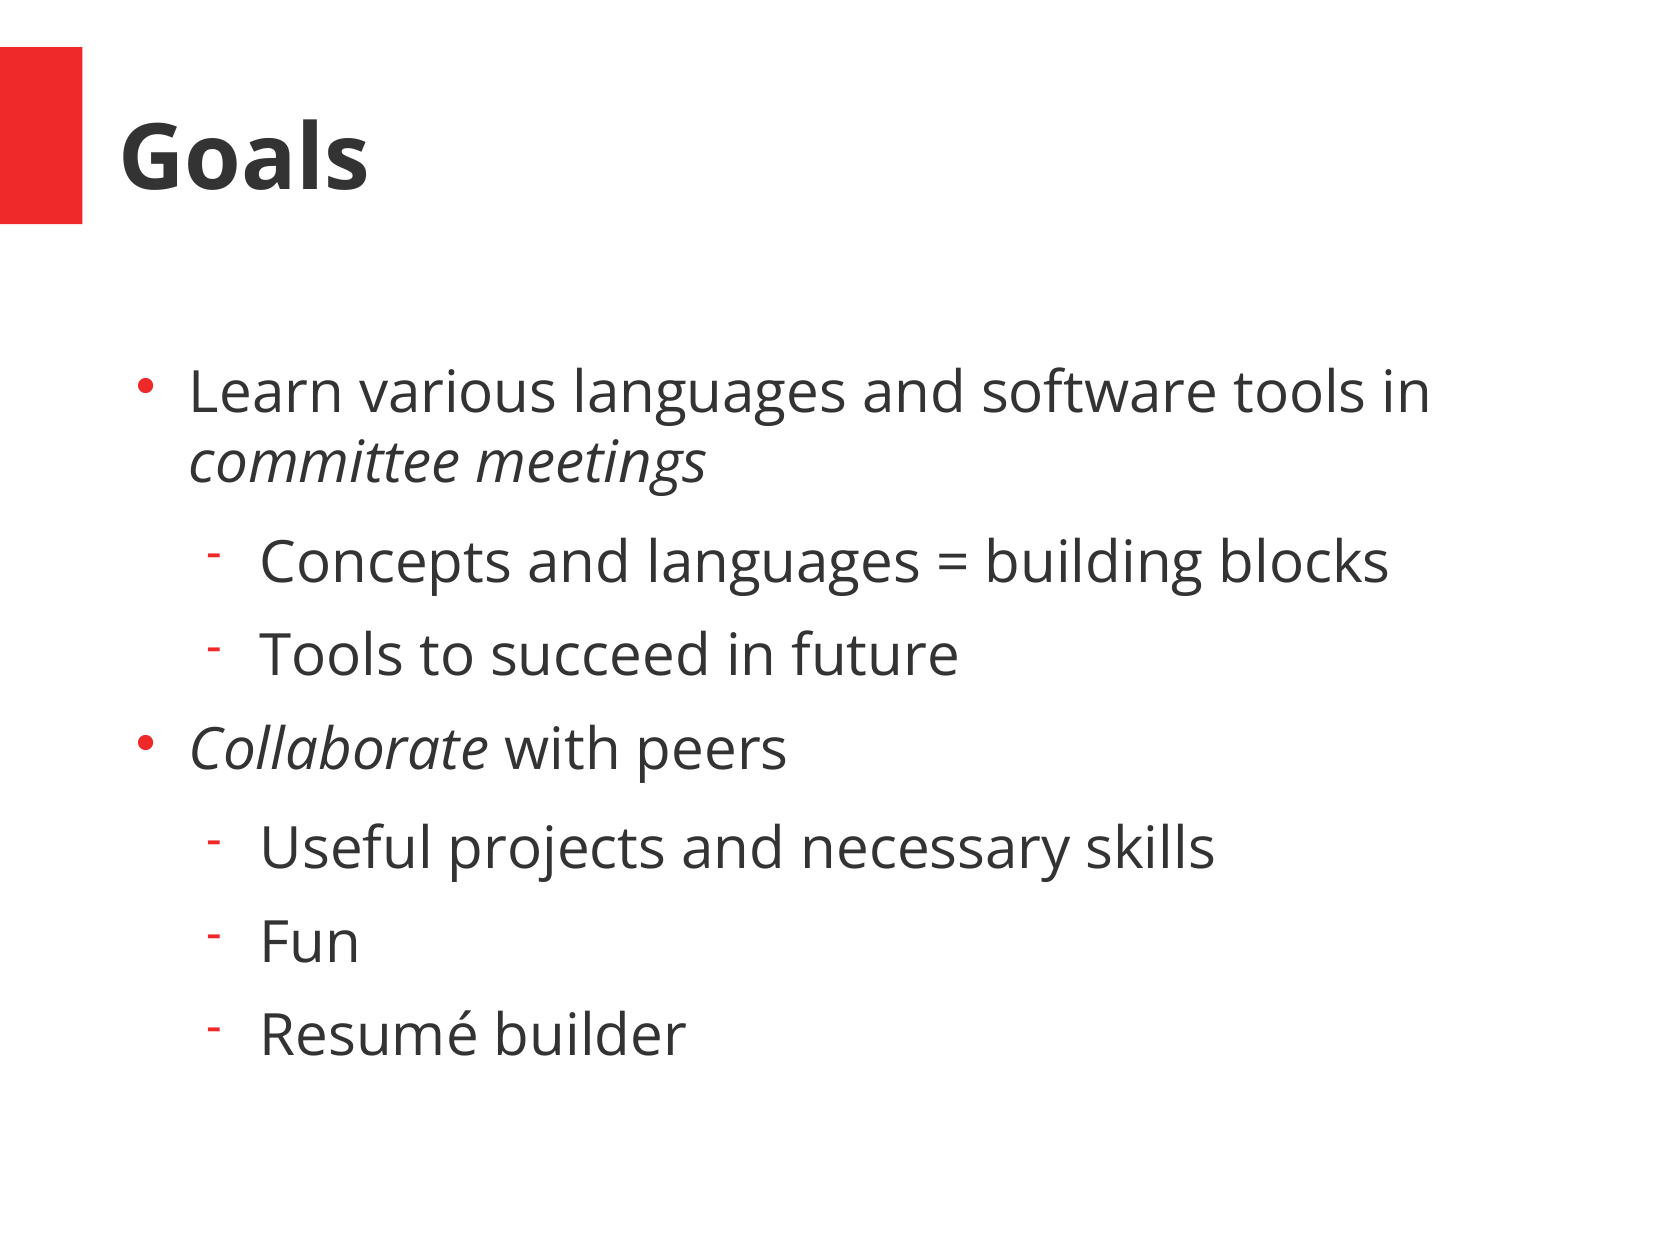

Goals
Learn various languages and software tools in committee meetings
Concepts and languages = building blocks
Tools to succeed in future
Collaborate with peers
Useful projects and necessary skills
Fun
Resumé builder